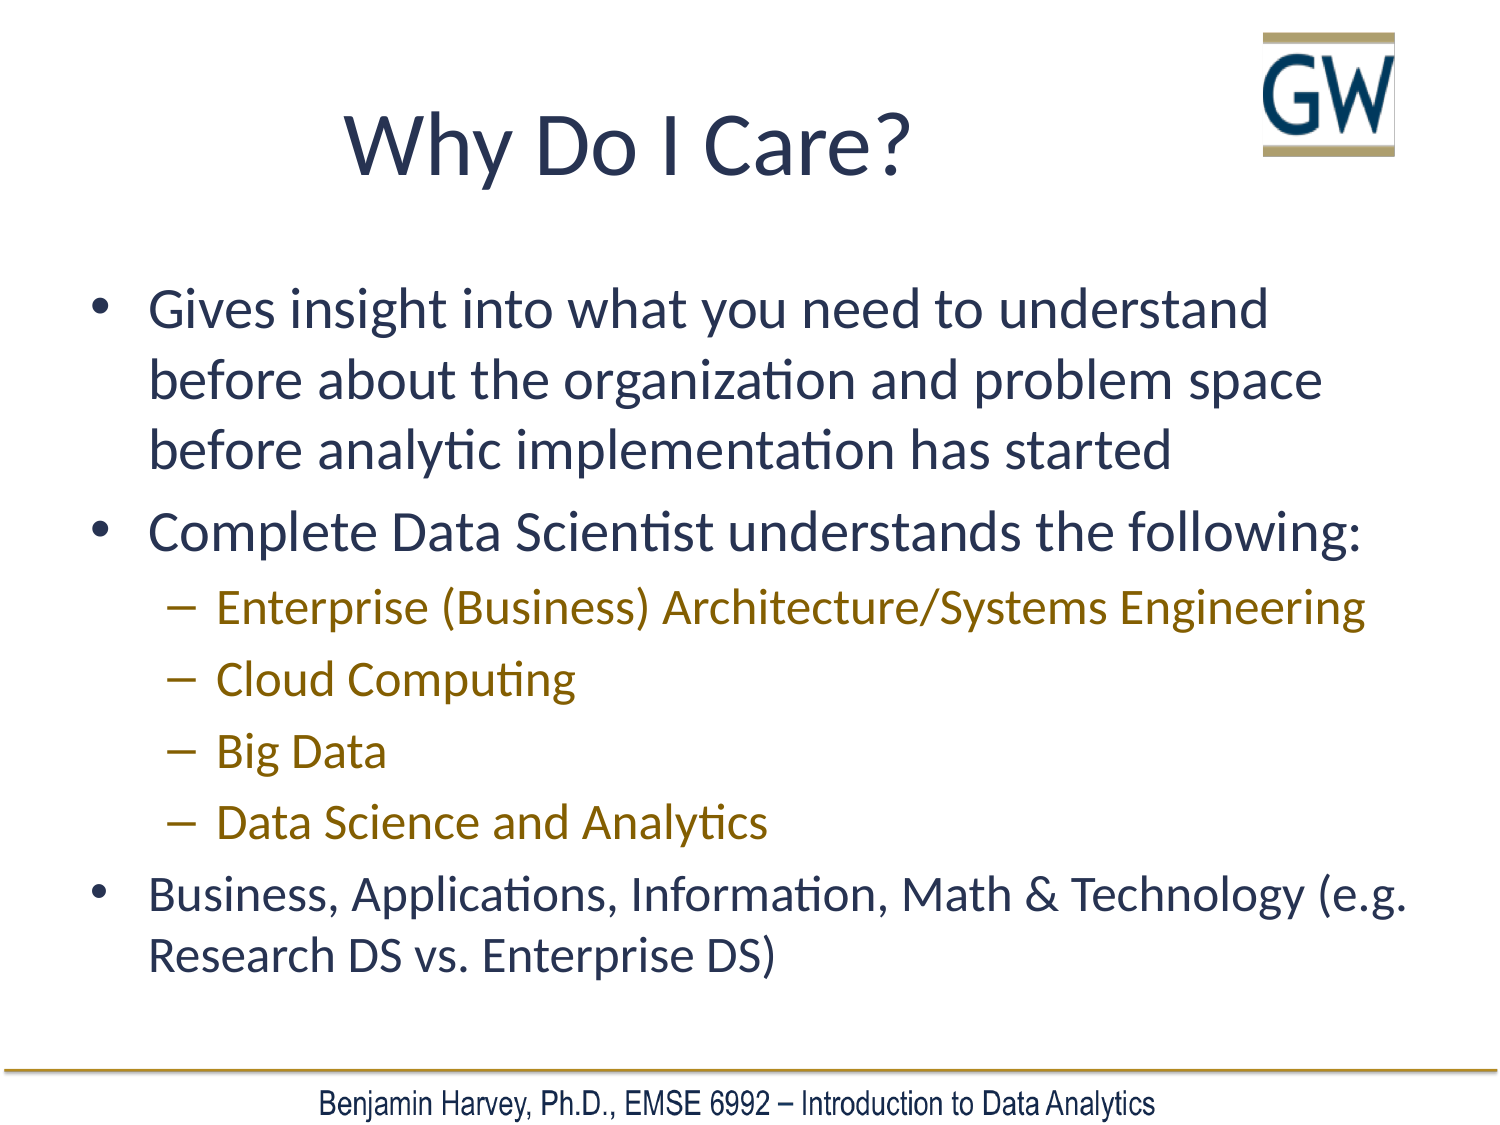

# Why Do I Care?
Gives insight into what you need to understand before about the organization and problem space before analytic implementation has started
Complete Data Scientist understands the following:
Enterprise (Business) Architecture/Systems Engineering
Cloud Computing
Big Data
Data Science and Analytics
Business, Applications, Information, Math & Technology (e.g. Research DS vs. Enterprise DS)